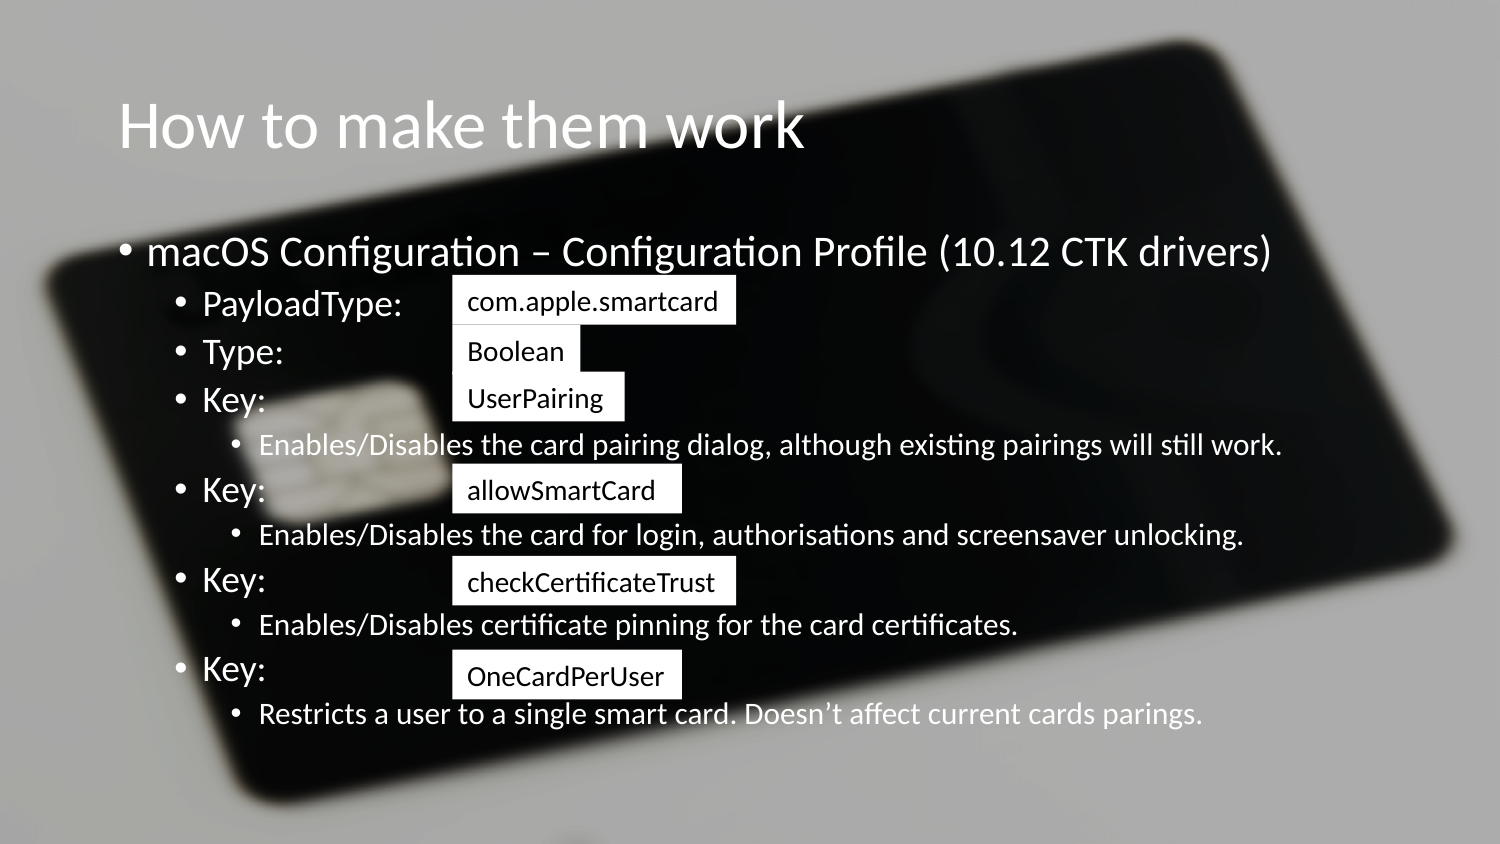

# How to make them work
macOS Configuration – Configuration Profile (10.12 CTK drivers)
PayloadType:
Type:
Key:
Enables/Disables the card pairing dialog, although existing pairings will still work.
Key:
Enables/Disables the card for login, authorisations and screensaver unlocking.
Key:
Enables/Disables certificate pinning for the card certificates.
Key:
Restricts a user to a single smart card. Doesn’t affect current cards parings.

com.apple.smartcard
Boolean
UserPairing
allowSmartCard
checkCertificateTrust
OneCardPerUser